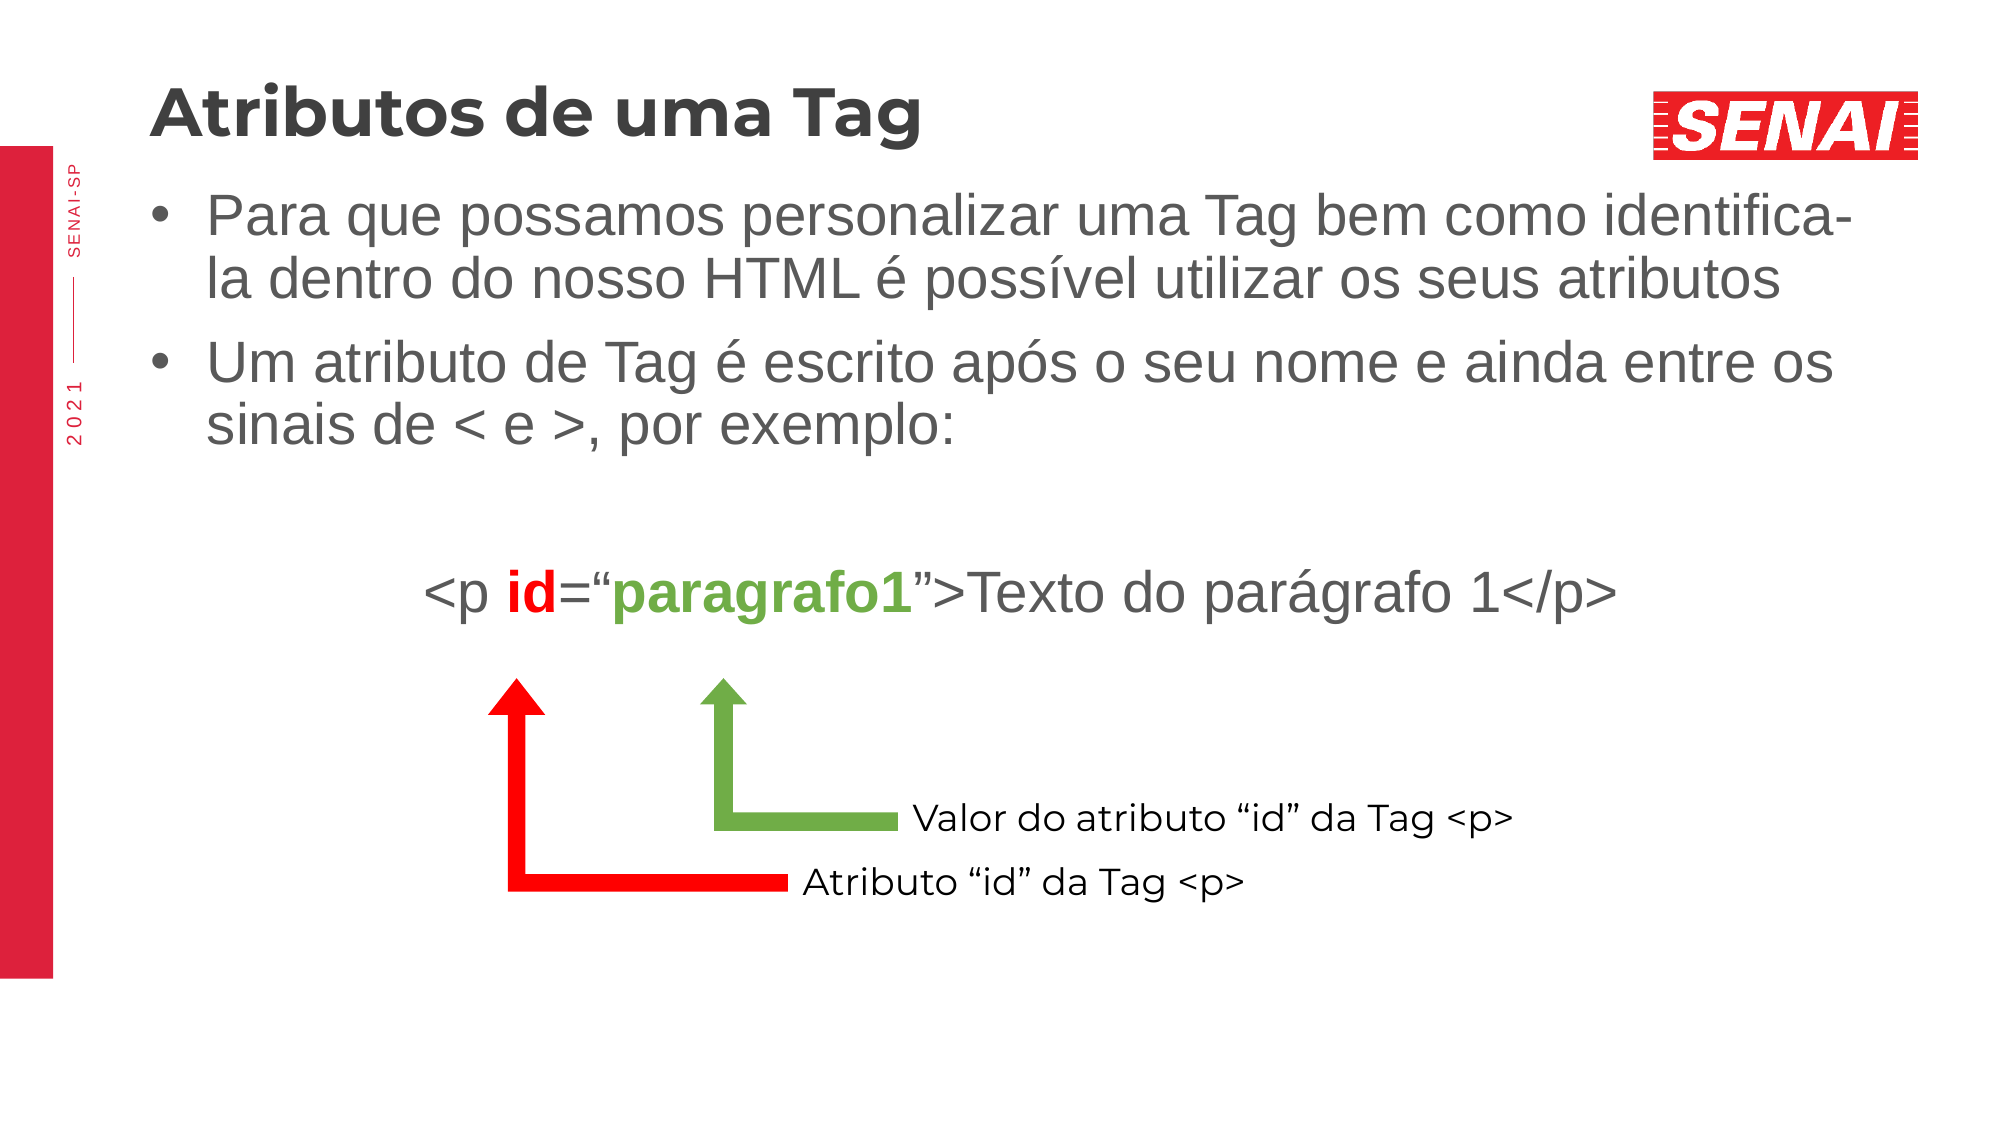

# Atributos de uma Tag
Para que possamos personalizar uma Tag bem como identifica-la dentro do nosso HTML é possível utilizar os seus atributos
Um atributo de Tag é escrito após o seu nome e ainda entre os sinais de < e >, por exemplo:

<p id=“paragrafo1”>Texto do parágrafo 1</p>

Valor do atributo “id” da Tag <p>
Atributo “id” da Tag <p>